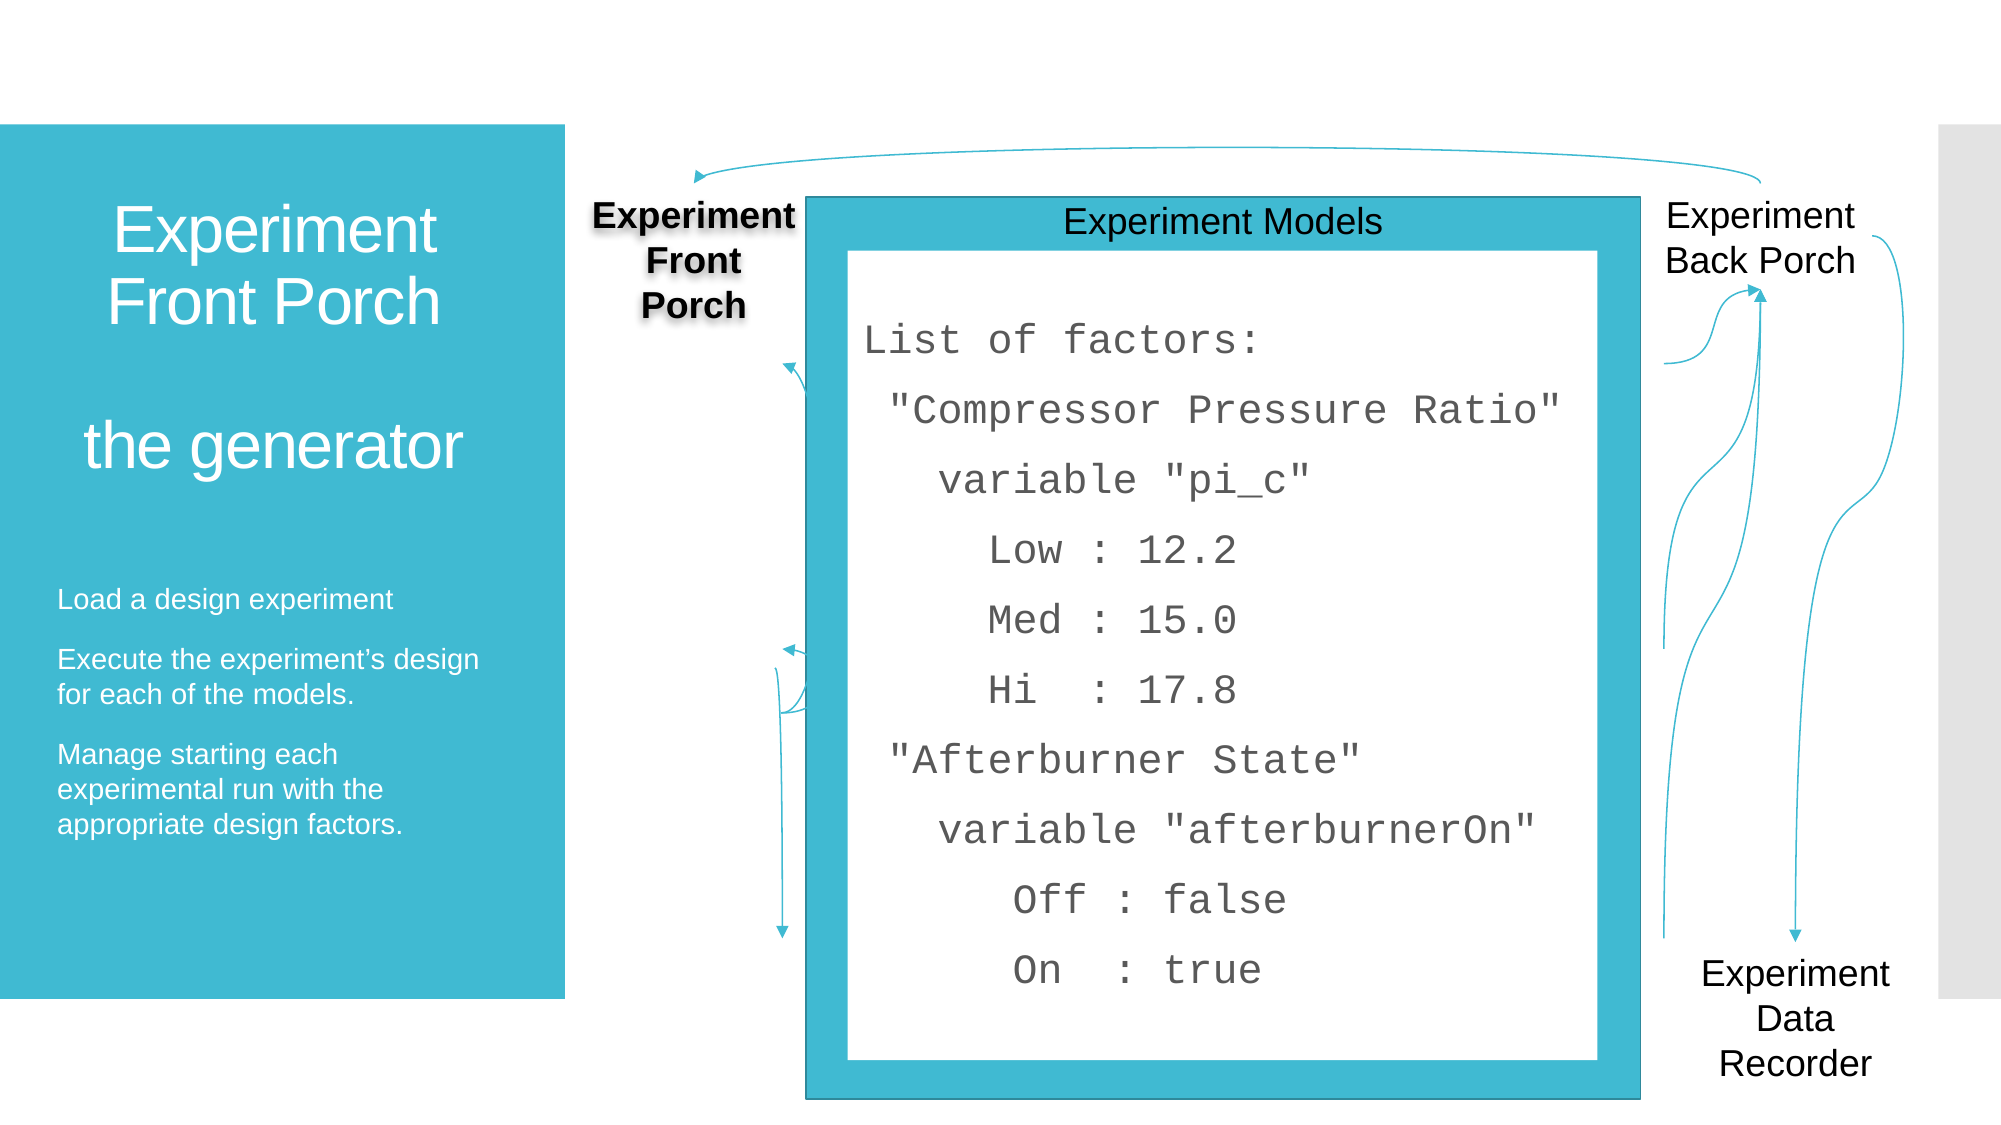

Experiment Front Porch
Experiment
Back Porch
# Experiment Front Porch the generator
Experiment Models

List of factors:
 "Compressor Pressure Ratio"
   variable "pi_c"
     Low : 12.2
     Med : 15.0
     Hi  : 17.8
 "Afterburner State"
   variable "afterburnerOn"
      Off : false
      On  : true
Load a design experiment
Execute the experiment’s design for each of the models.
Manage starting each experimental run with the appropriate design factors.
Experiment
Data Recorder